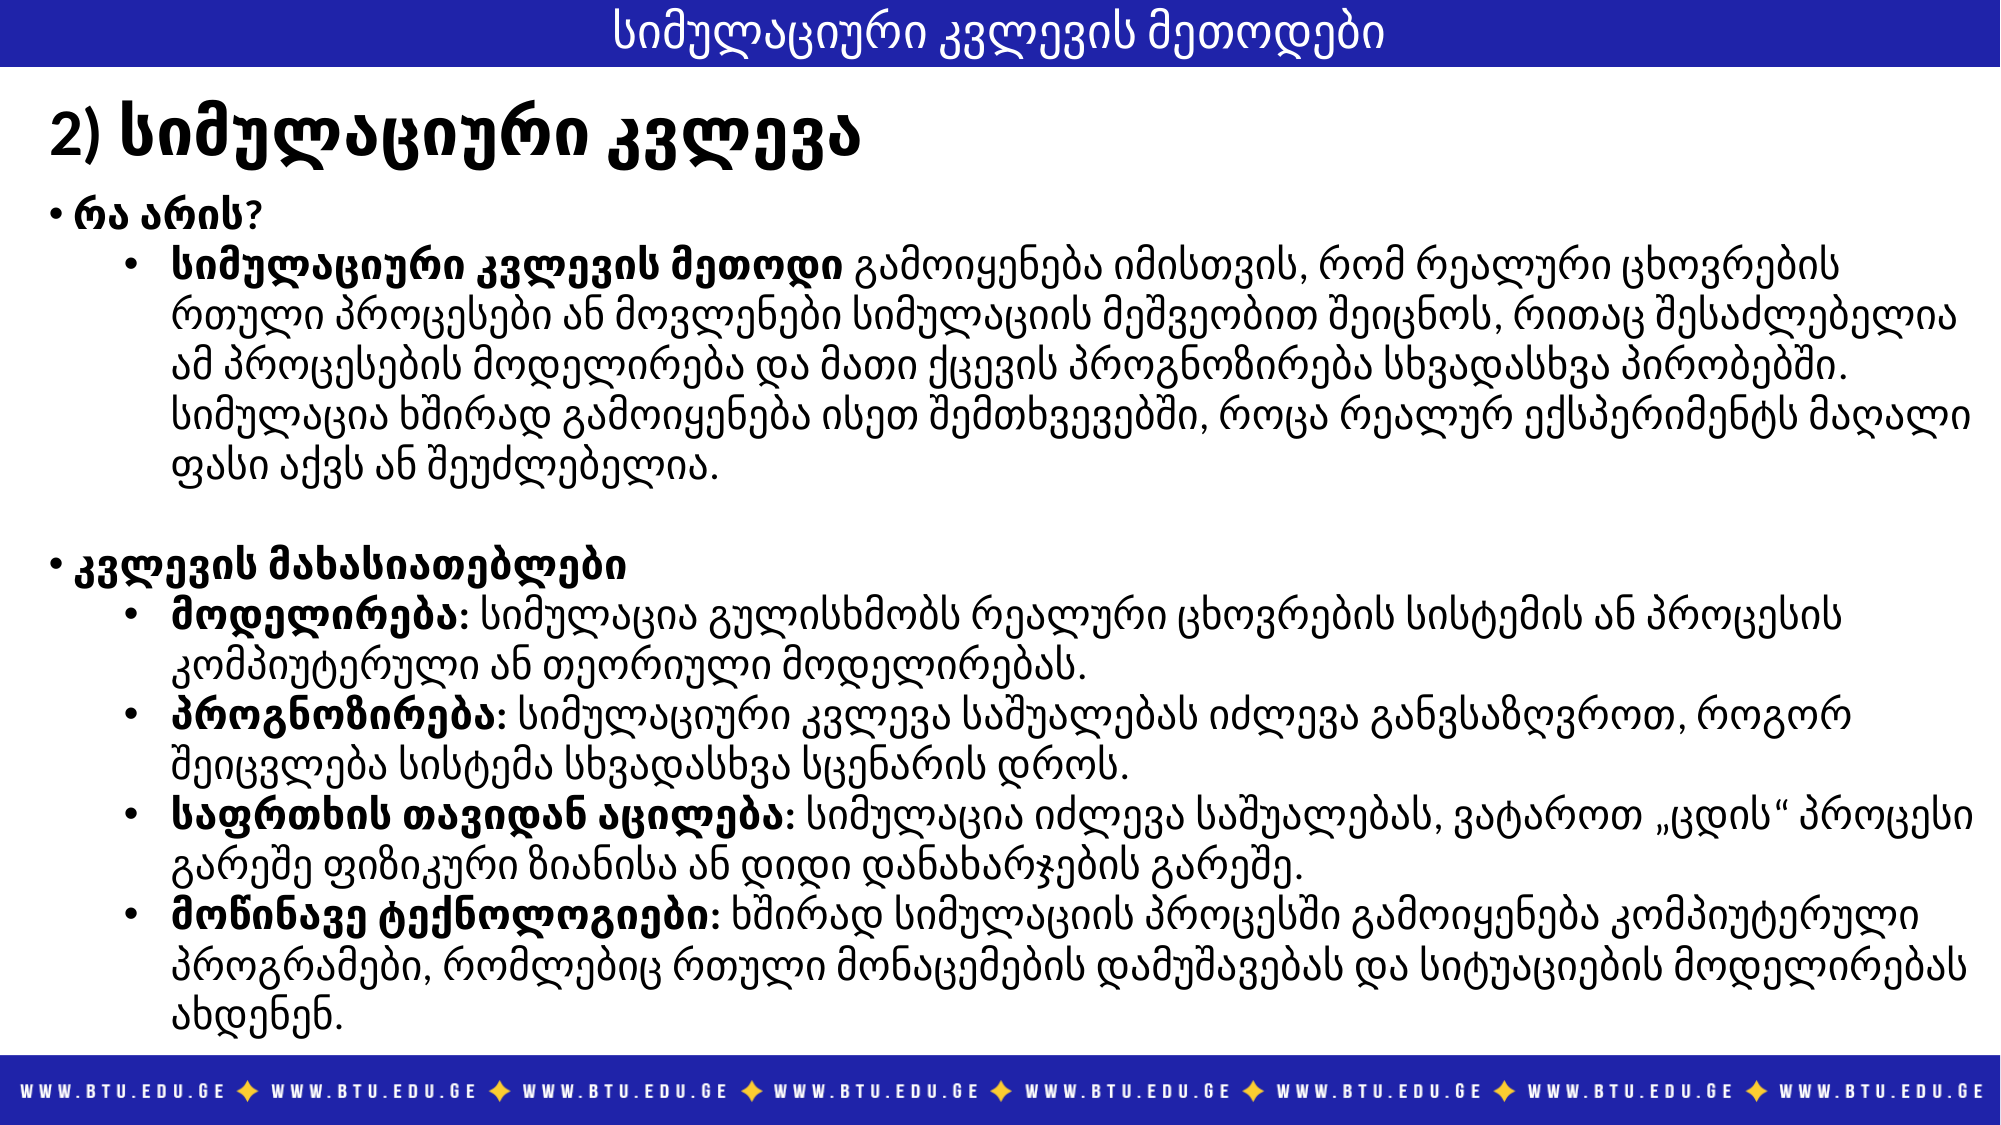

# სიმულაციური კვლევის მეთოდები
2) სიმულაციური კვლევა
 რა არის?
სიმულაციური კვლევის მეთოდი გამოიყენება იმისთვის, რომ რეალური ცხოვრების რთული პროცესები ან მოვლენები სიმულაციის მეშვეობით შეიცნოს, რითაც შესაძლებელია ამ პროცესების მოდელირება და მათი ქცევის პროგნოზირება სხვადასხვა პირობებში. სიმულაცია ხშირად გამოიყენება ისეთ შემთხვევებში, როცა რეალურ ექსპერიმენტს მაღალი ფასი აქვს ან შეუძლებელია.

 კვლევის მახასიათებლები
მოდელირება: სიმულაცია გულისხმობს რეალური ცხოვრების სისტემის ან პროცესის კომპიუტერული ან თეორიული მოდელირებას.
პროგნოზირება: სიმულაციური კვლევა საშუალებას იძლევა განვსაზღვროთ, როგორ შეიცვლება სისტემა სხვადასხვა სცენარის დროს.
საფრთხის თავიდან აცილება: სიმულაცია იძლევა საშუალებას, ვატაროთ „ცდის“ პროცესი გარეშე ფიზიკური ზიანისა ან დიდი დანახარჯების გარეშე.
მოწინავე ტექნოლოგიები: ხშირად სიმულაციის პროცესში გამოიყენება კომპიუტერული პროგრამები, რომლებიც რთული მონაცემების დამუშავებას და სიტუაციების მოდელირებას ახდენენ.